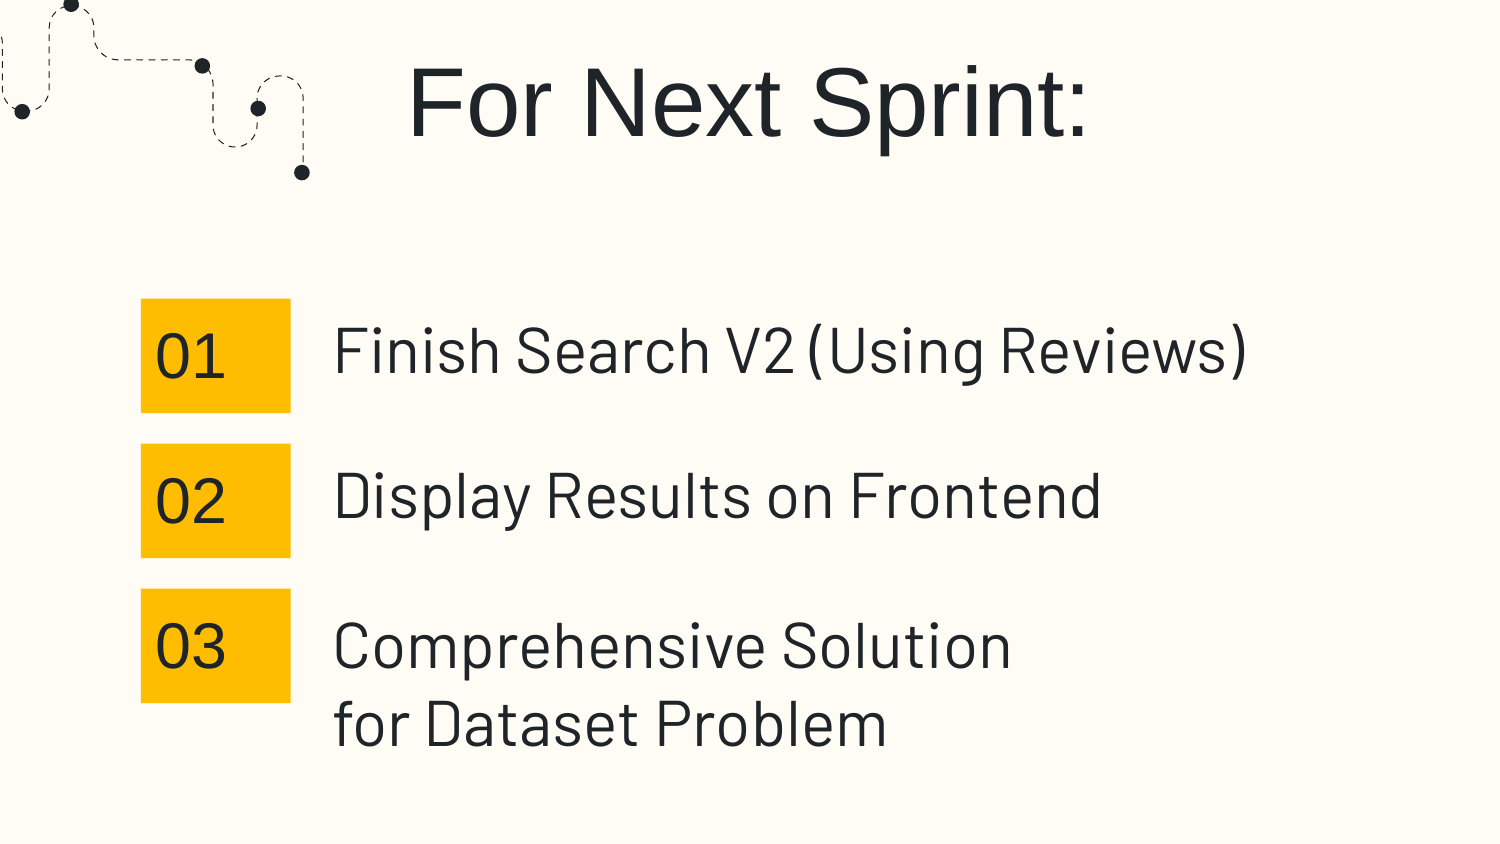

# For Next Sprint:
Finish Search V2 (Using Reviews)
01
Display Results on Frontend
02
03
Comprehensive Solution for Dataset Problem